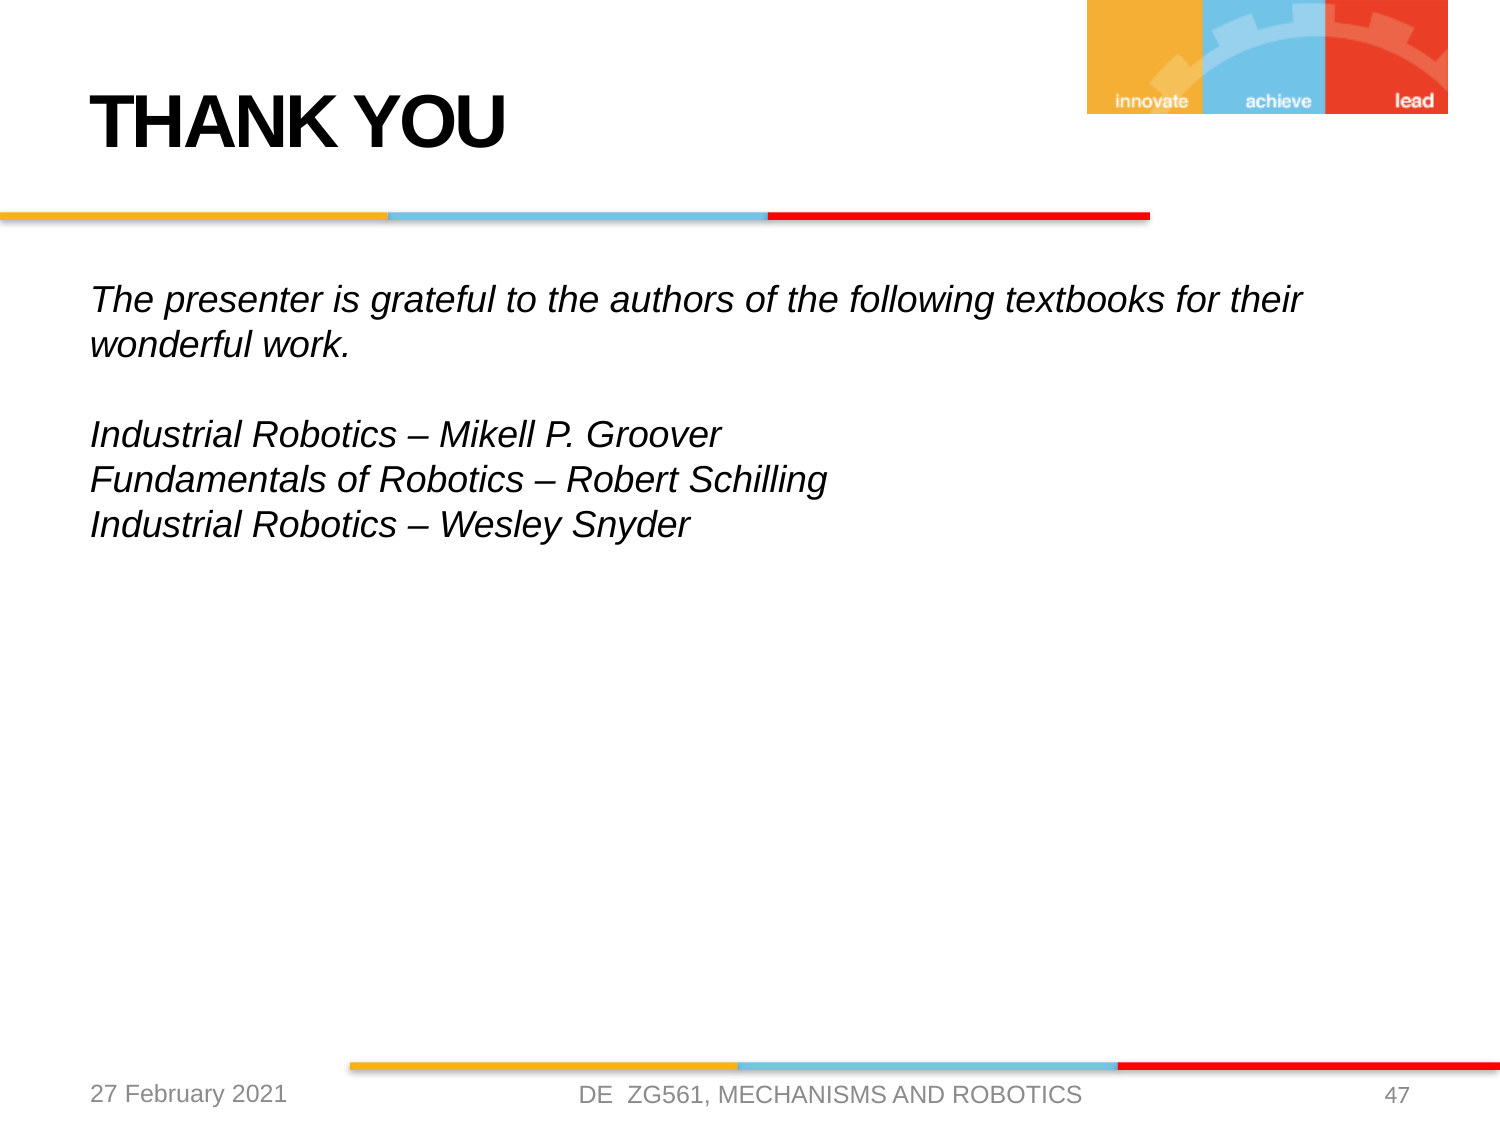

# THANK YOU
The presenter is grateful to the authors of the following textbooks for their wonderful work.

Industrial Robotics – Mikell P. Groover
Fundamentals of Robotics – Robert Schilling
Industrial Robotics – Wesley Snyder

27 February 2021
DE  ZG561, MECHANISMS AND ROBOTICS
47